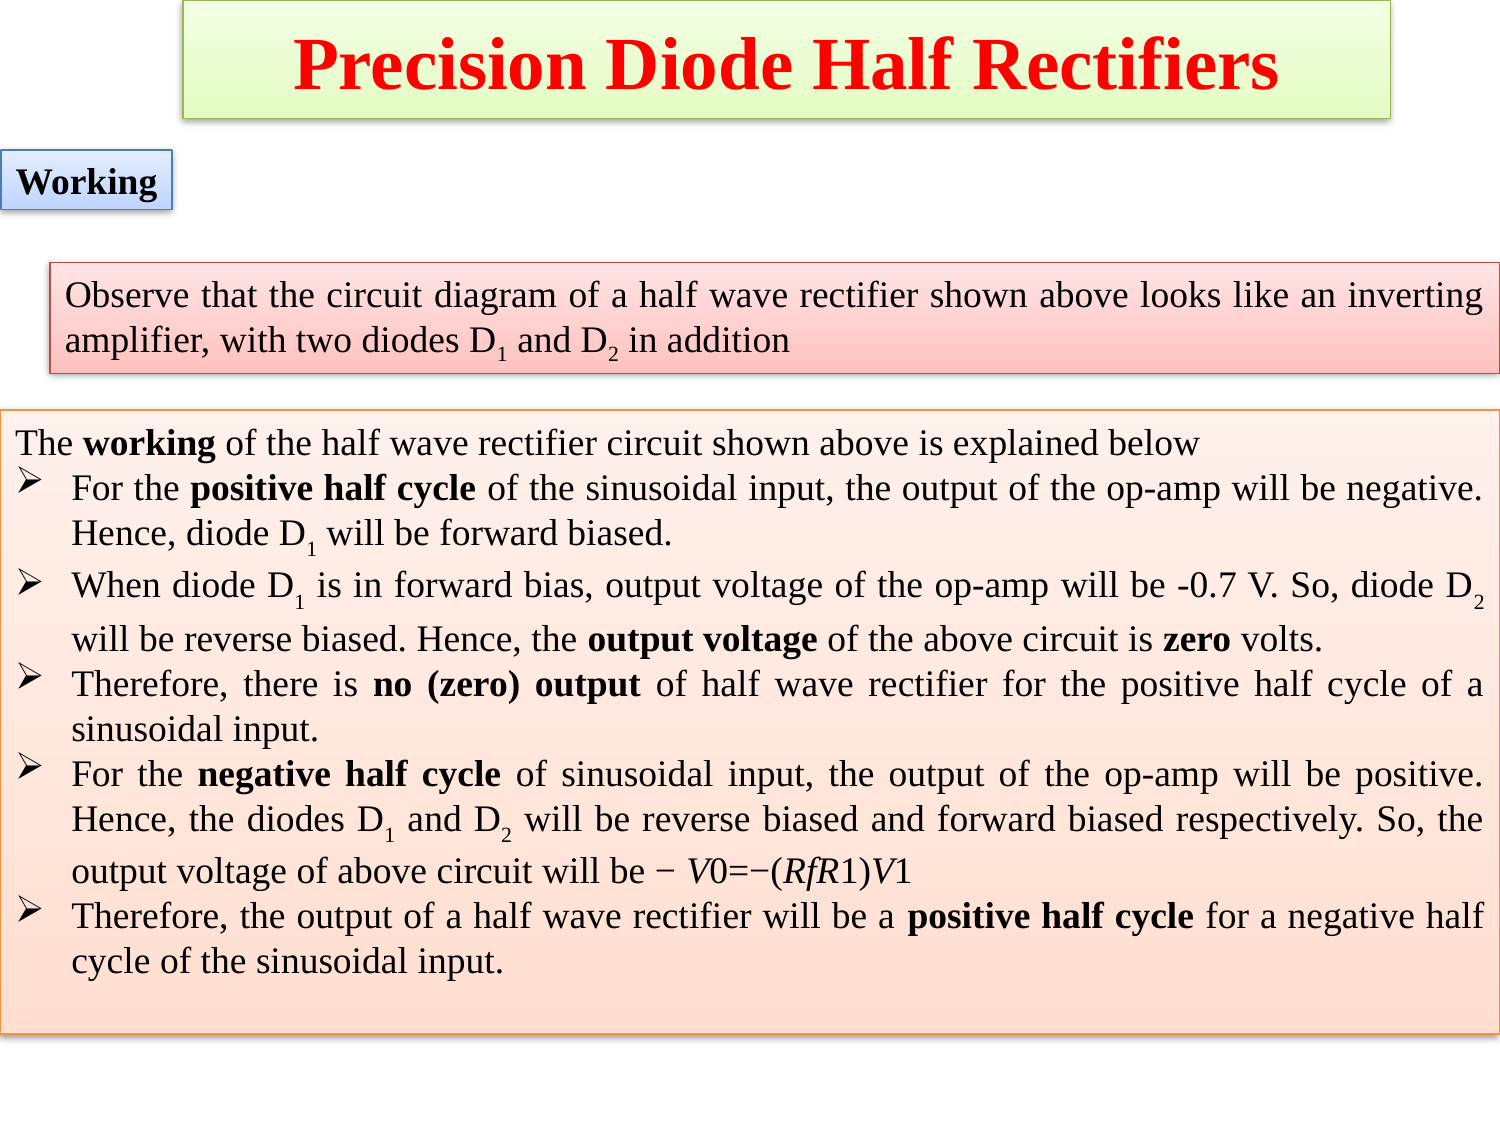

Precision Diode Half Rectifiers
Working
Observe that the circuit diagram of a half wave rectifier shown above looks like an inverting amplifier, with two diodes D1 and D2 in addition
The working of the half wave rectifier circuit shown above is explained below
For the positive half cycle of the sinusoidal input, the output of the op-amp will be negative. Hence, diode D1 will be forward biased.
When diode D1 is in forward bias, output voltage of the op-amp will be -0.7 V. So, diode D2 will be reverse biased. Hence, the output voltage of the above circuit is zero volts.
Therefore, there is no (zero) output of half wave rectifier for the positive half cycle of a sinusoidal input.
For the negative half cycle of sinusoidal input, the output of the op-amp will be positive. Hence, the diodes D1 and D2 will be reverse biased and forward biased respectively. So, the output voltage of above circuit will be − V0=−(RfR1)V1
Therefore, the output of a half wave rectifier will be a positive half cycle for a negative half cycle of the sinusoidal input.